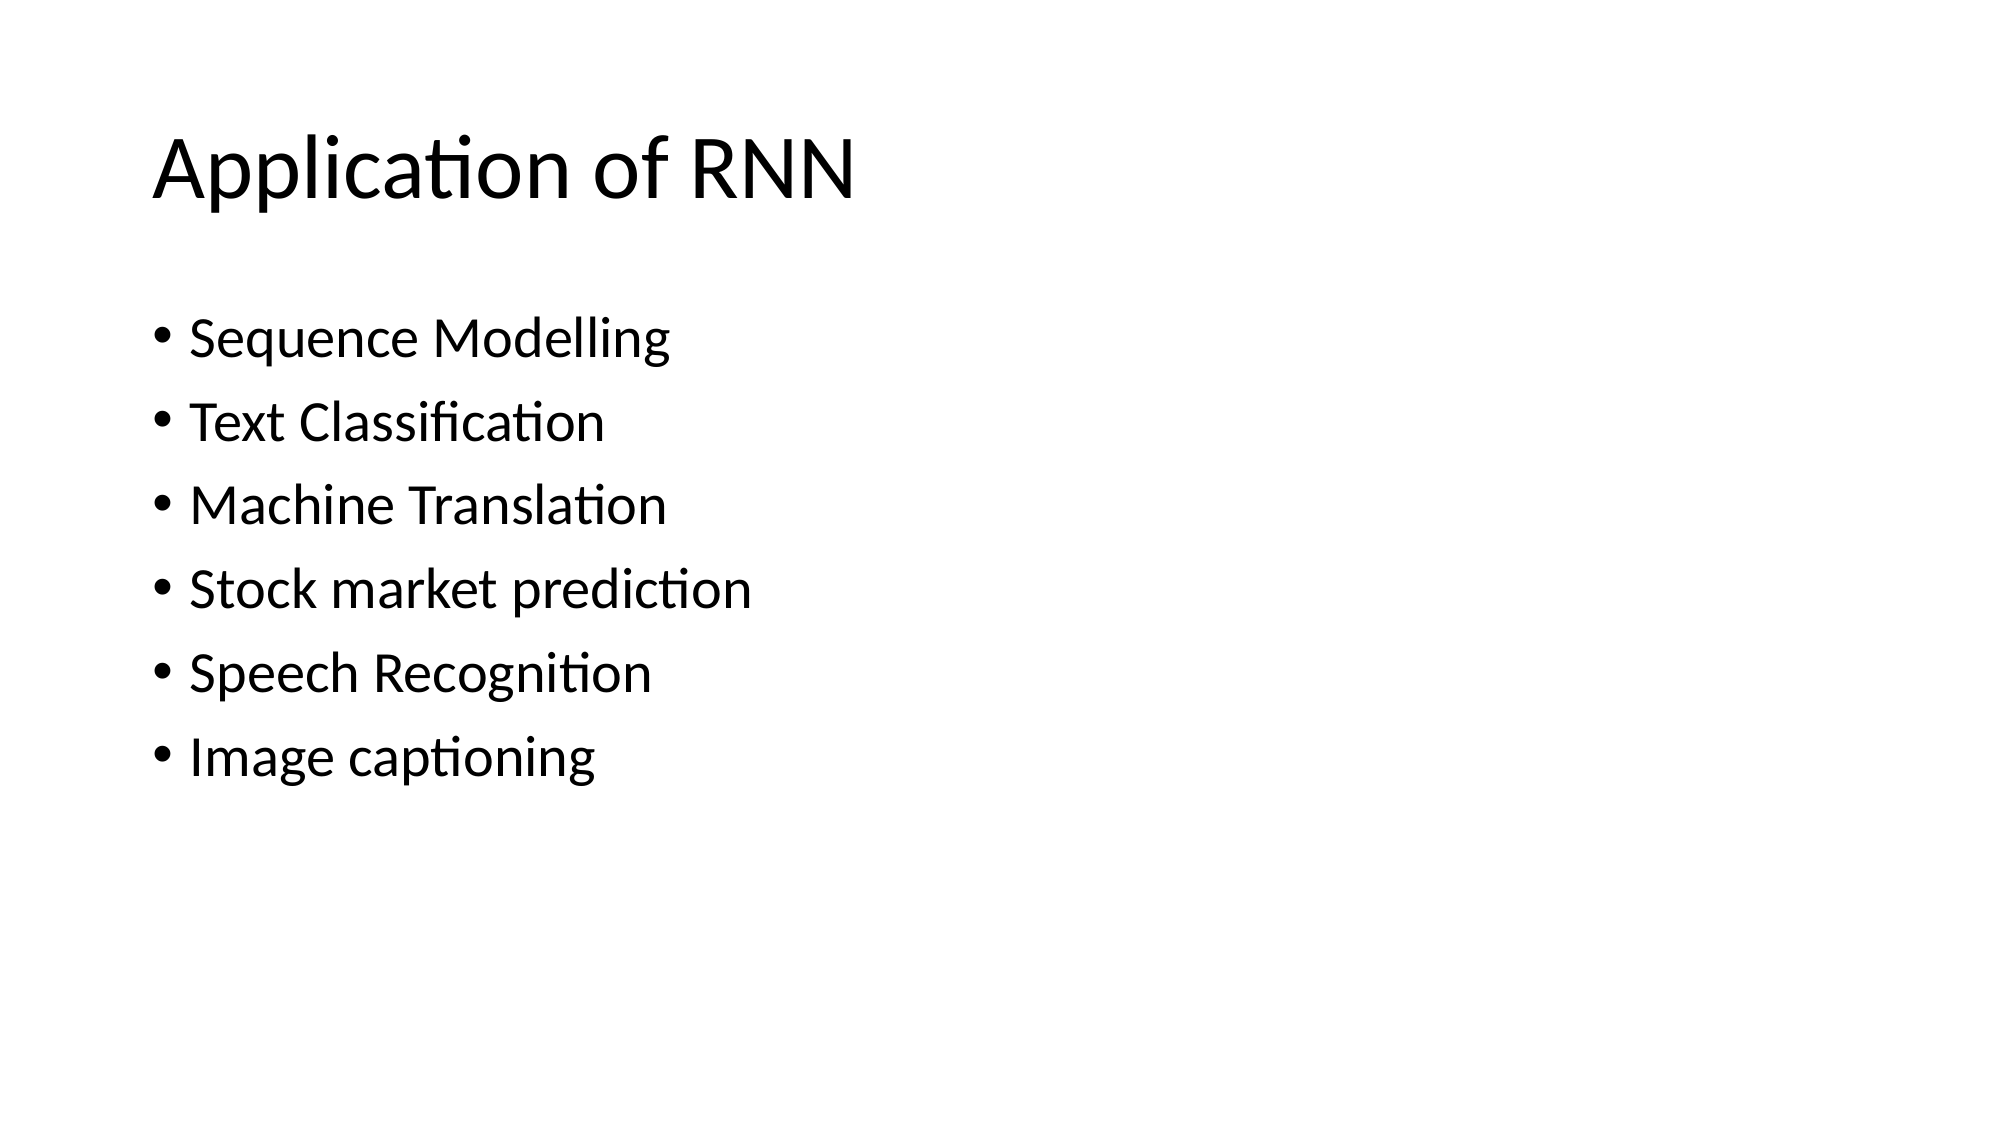

# Application of RNN
Sequence Modelling
Text Classification
Machine Translation
Stock market prediction
Speech Recognition
Image captioning